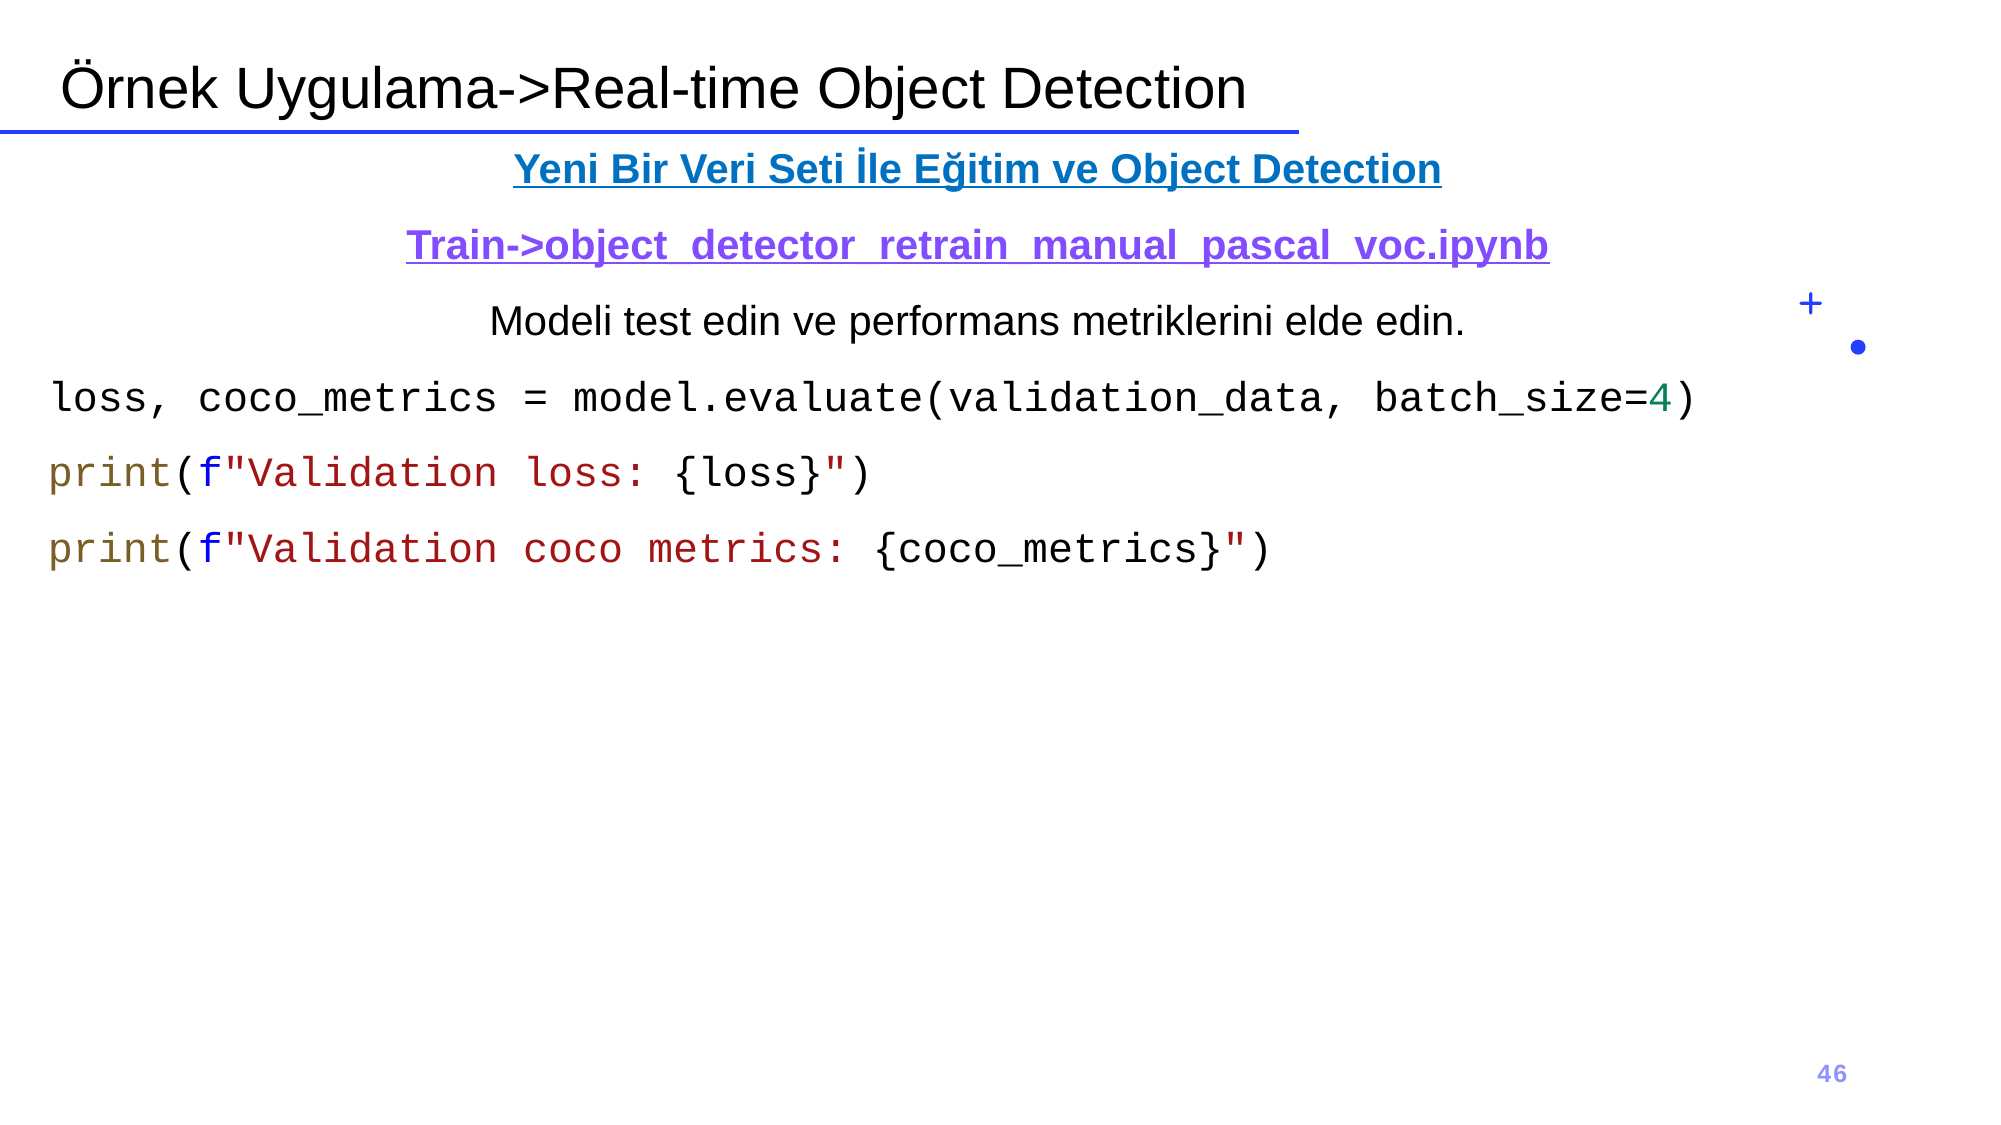

# Örnek Uygulama->Real-time Object Detection
Yeni Bir Veri Seti İle Eğitim ve Object Detection
Train->object_detector_retrain_manual_pascal_voc.ipynb
Modeli test edin ve performans metriklerini elde edin.
loss, coco_metrics = model.evaluate(validation_data, batch_size=4)
print(f"Validation loss: {loss}")
print(f"Validation coco metrics: {coco_metrics}")

46